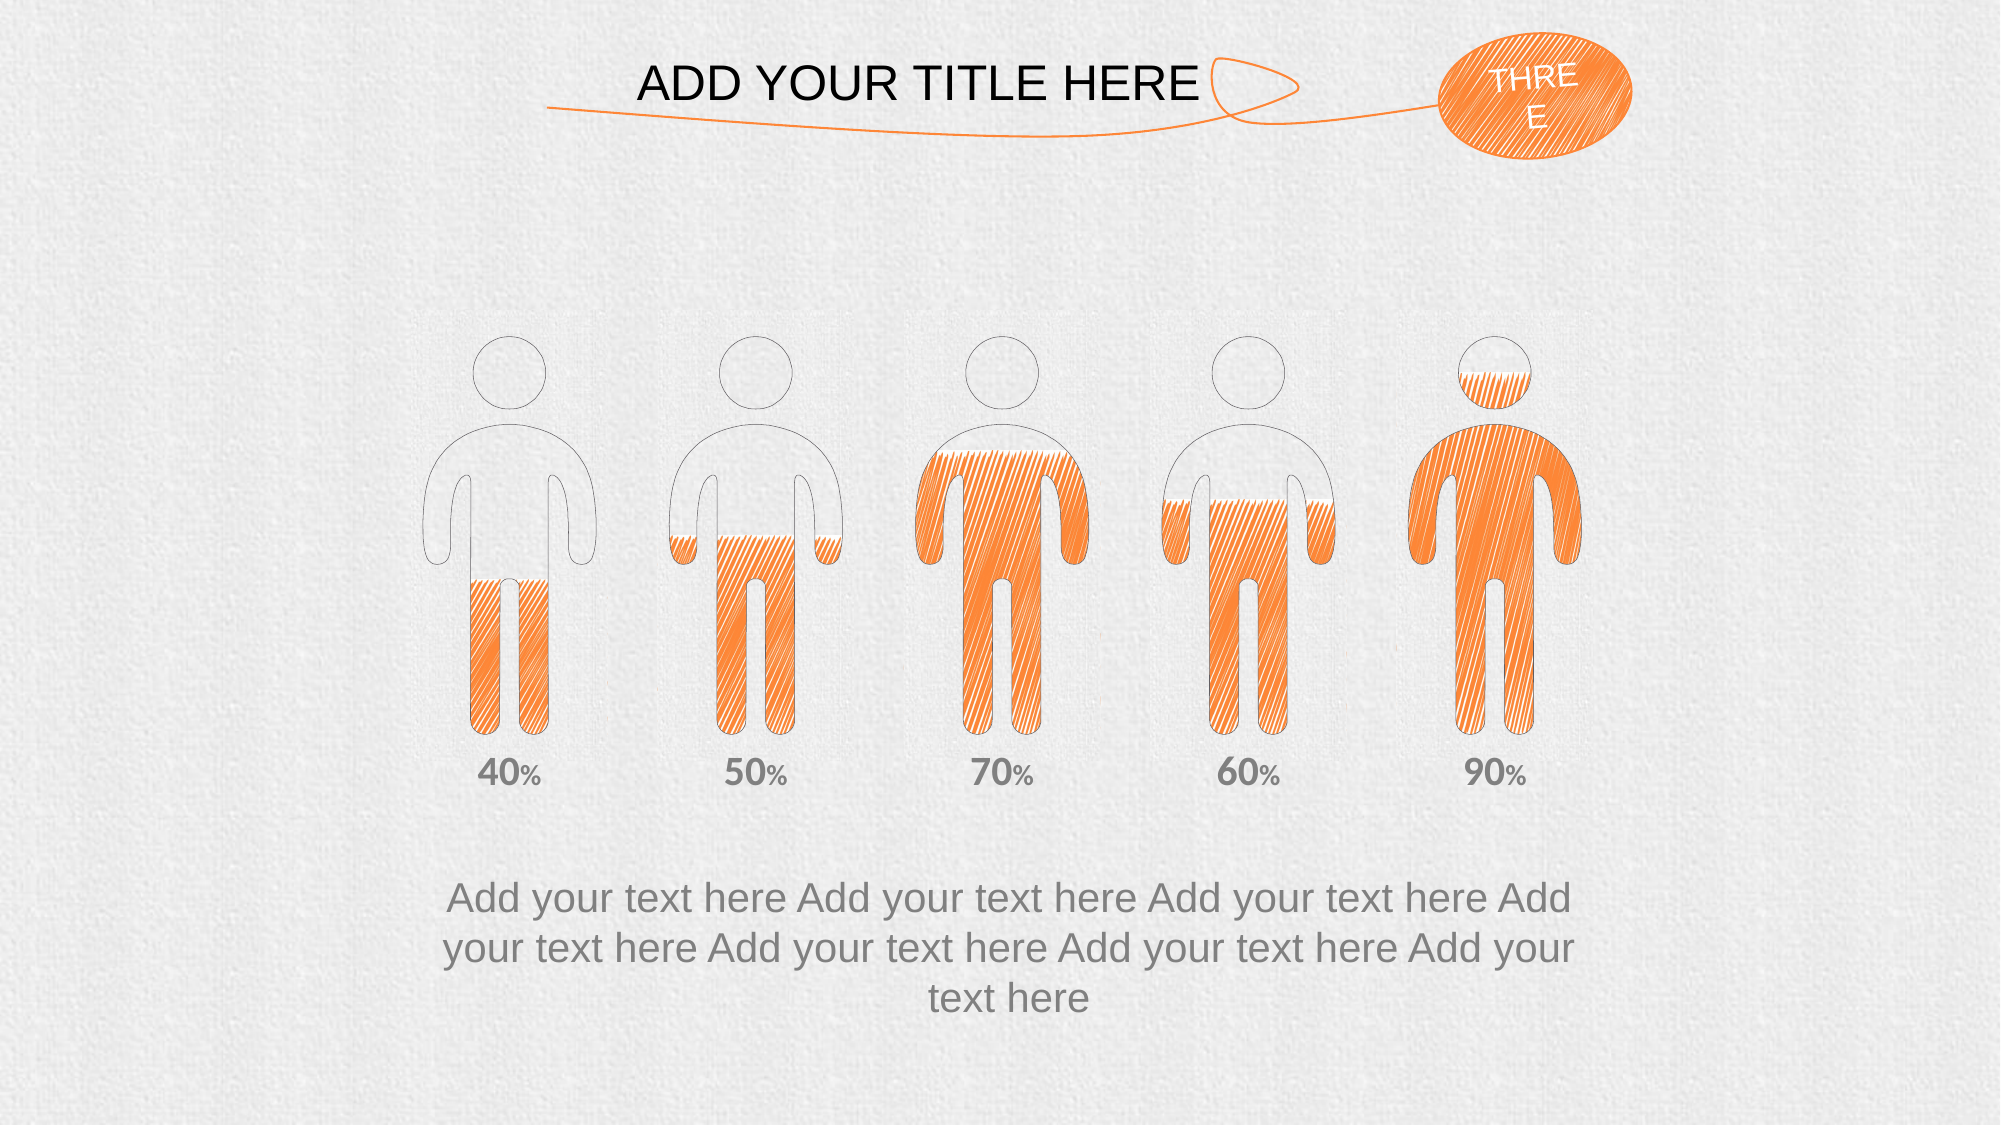

THREE

ADD YOUR TITLE HERE

40%
50%
70%
60%
90%
Add your text here Add your text here Add your text here Add your text here Add your text here Add your text here Add your text here